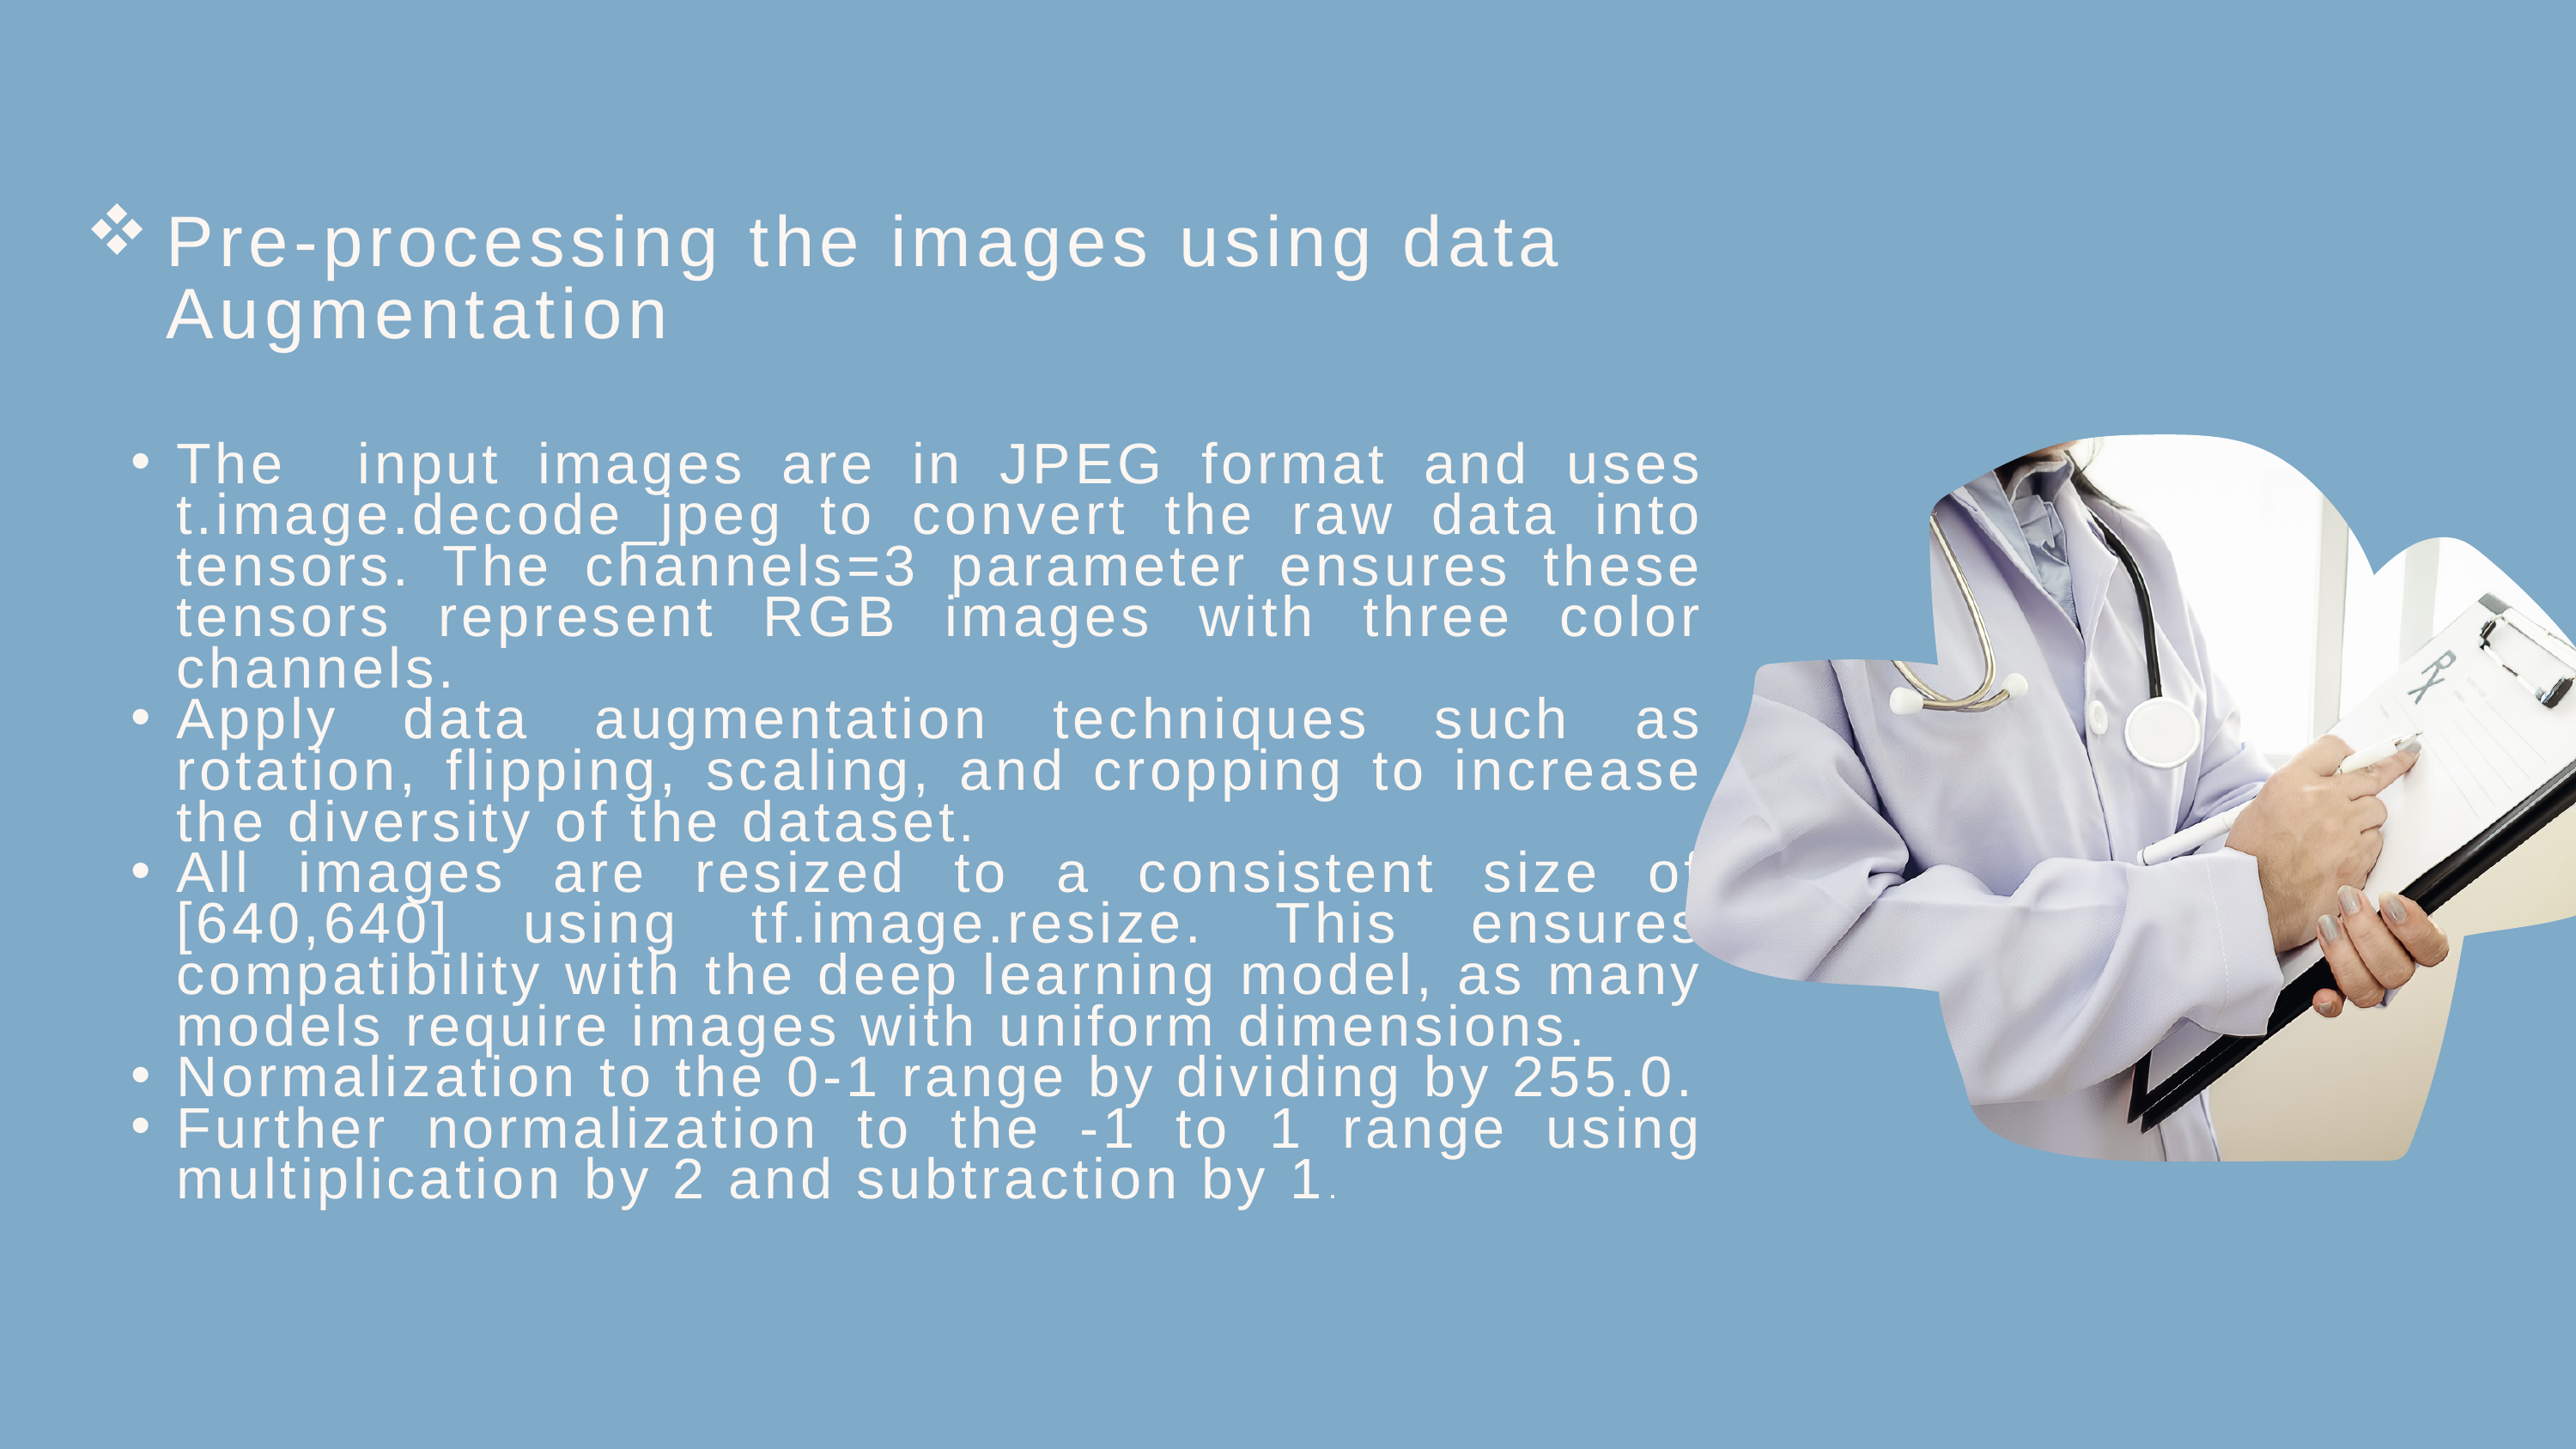

Pre-processing the images using data  Augmentation

The  input images are in JPEG format and uses t.image.decode_jpeg to convert the raw data into tensors. The channels=3 parameter ensures these tensors represent RGB images with three color channels.
Apply data augmentation techniques such as rotation, flipping, scaling, and cropping to increase the diversity of the dataset.
All images are resized to a consistent size of [640,640] using tf.image.resize. This ensures compatibility with the deep learning model, as many models require images with uniform dimensions.
Normalization to the 0-1 range by dividing by 255.0.
Further normalization to the -1 to 1 range using multiplication by 2 and subtraction by 1.